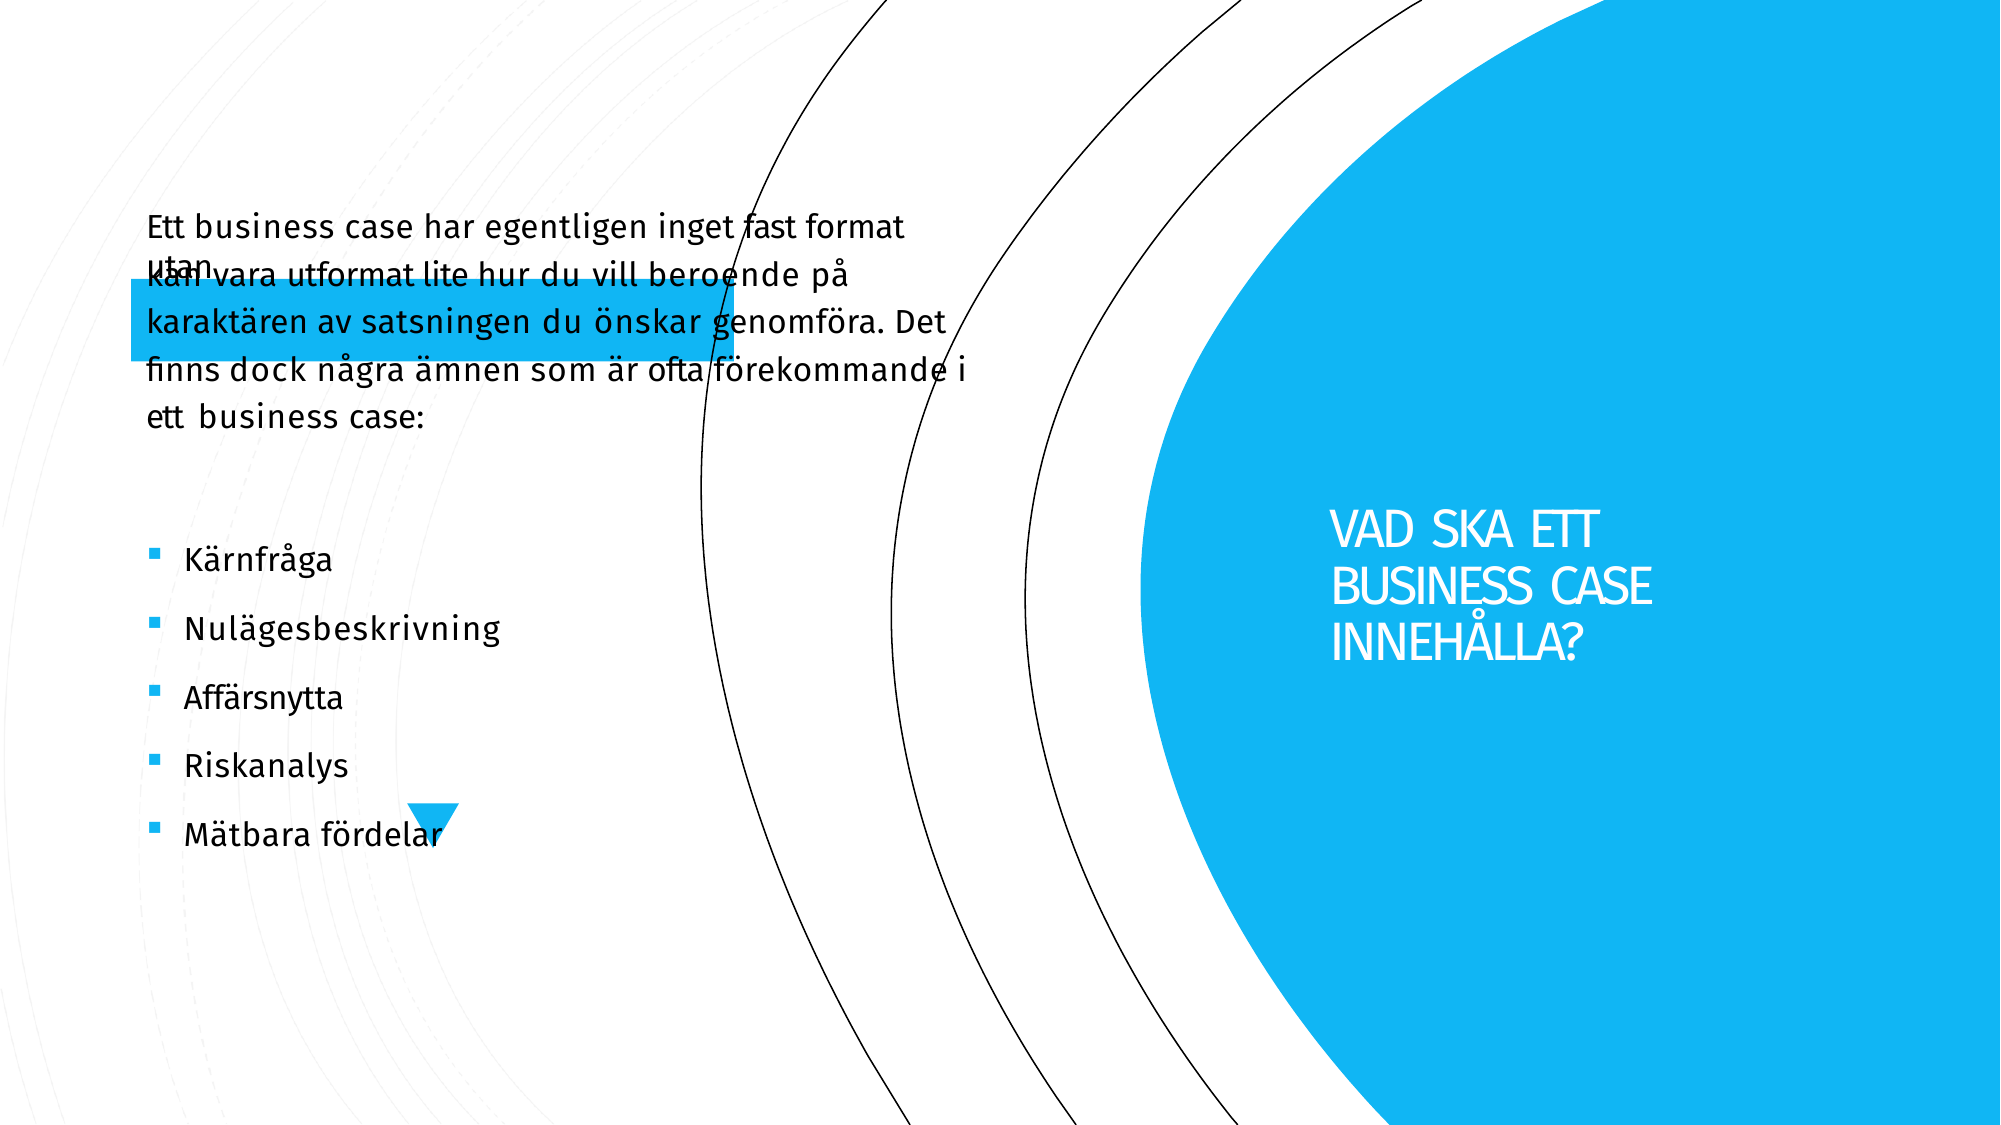

# Ett business case har egentligen inget fast format utan
kan vara utformat lite hur du vill beroende på  karaktären av satsningen du önskar genomföra. Det  finns dock några ämnen som är ofta förekommande i ett  business case:

Kärnfråga
Nulägesbeskrivning
Affärsnytta
Riskanalys
Mätbara fördelar
VAD SKA ETT BUSINESS  CASE INNEHÅLLA?